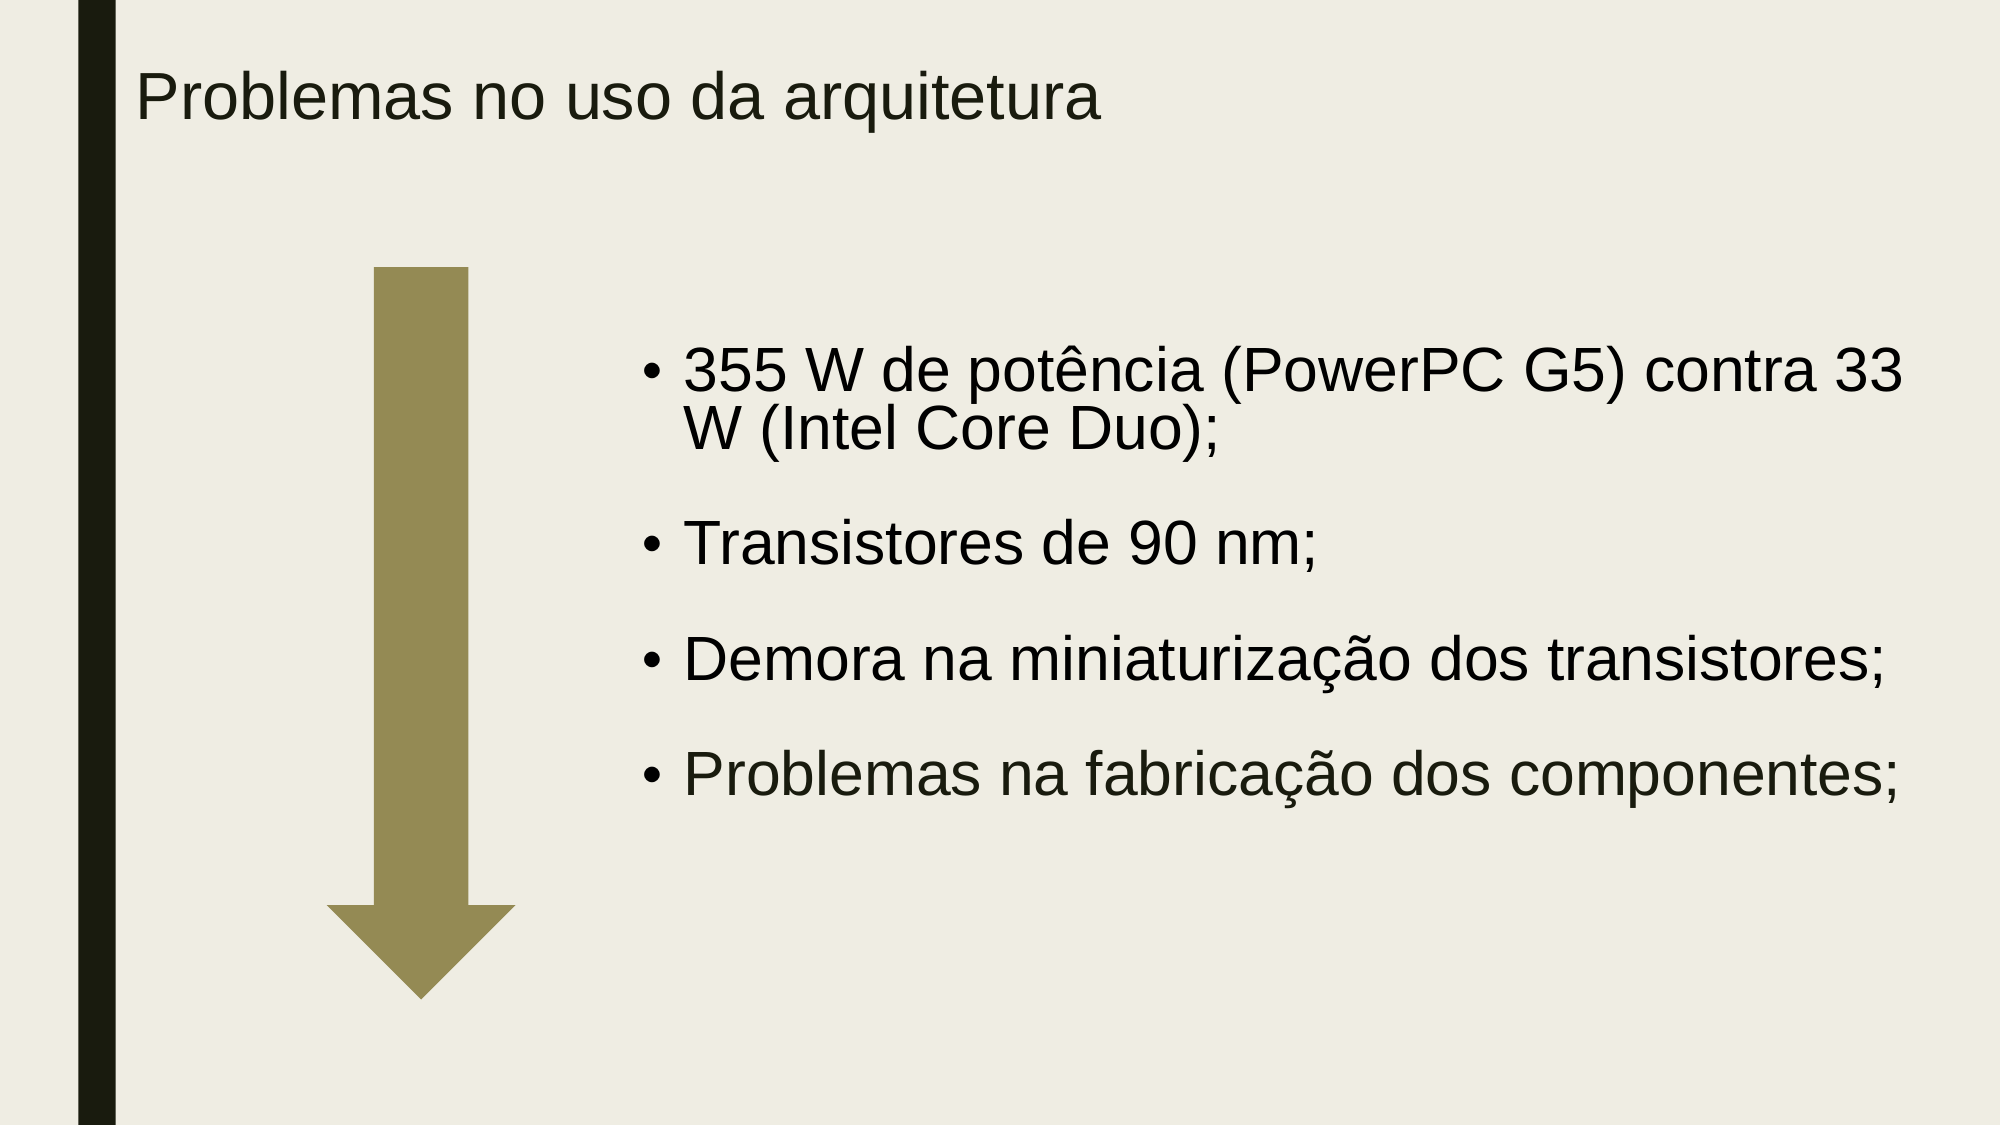

Problemas no uso da arquitetura

355 W de potência (PowerPC G5) contra 33 W (Intel Core Duo);

Transistores de 90 nm;

Demora na miniaturização dos transistores;

Problemas na fabricação dos componentes;